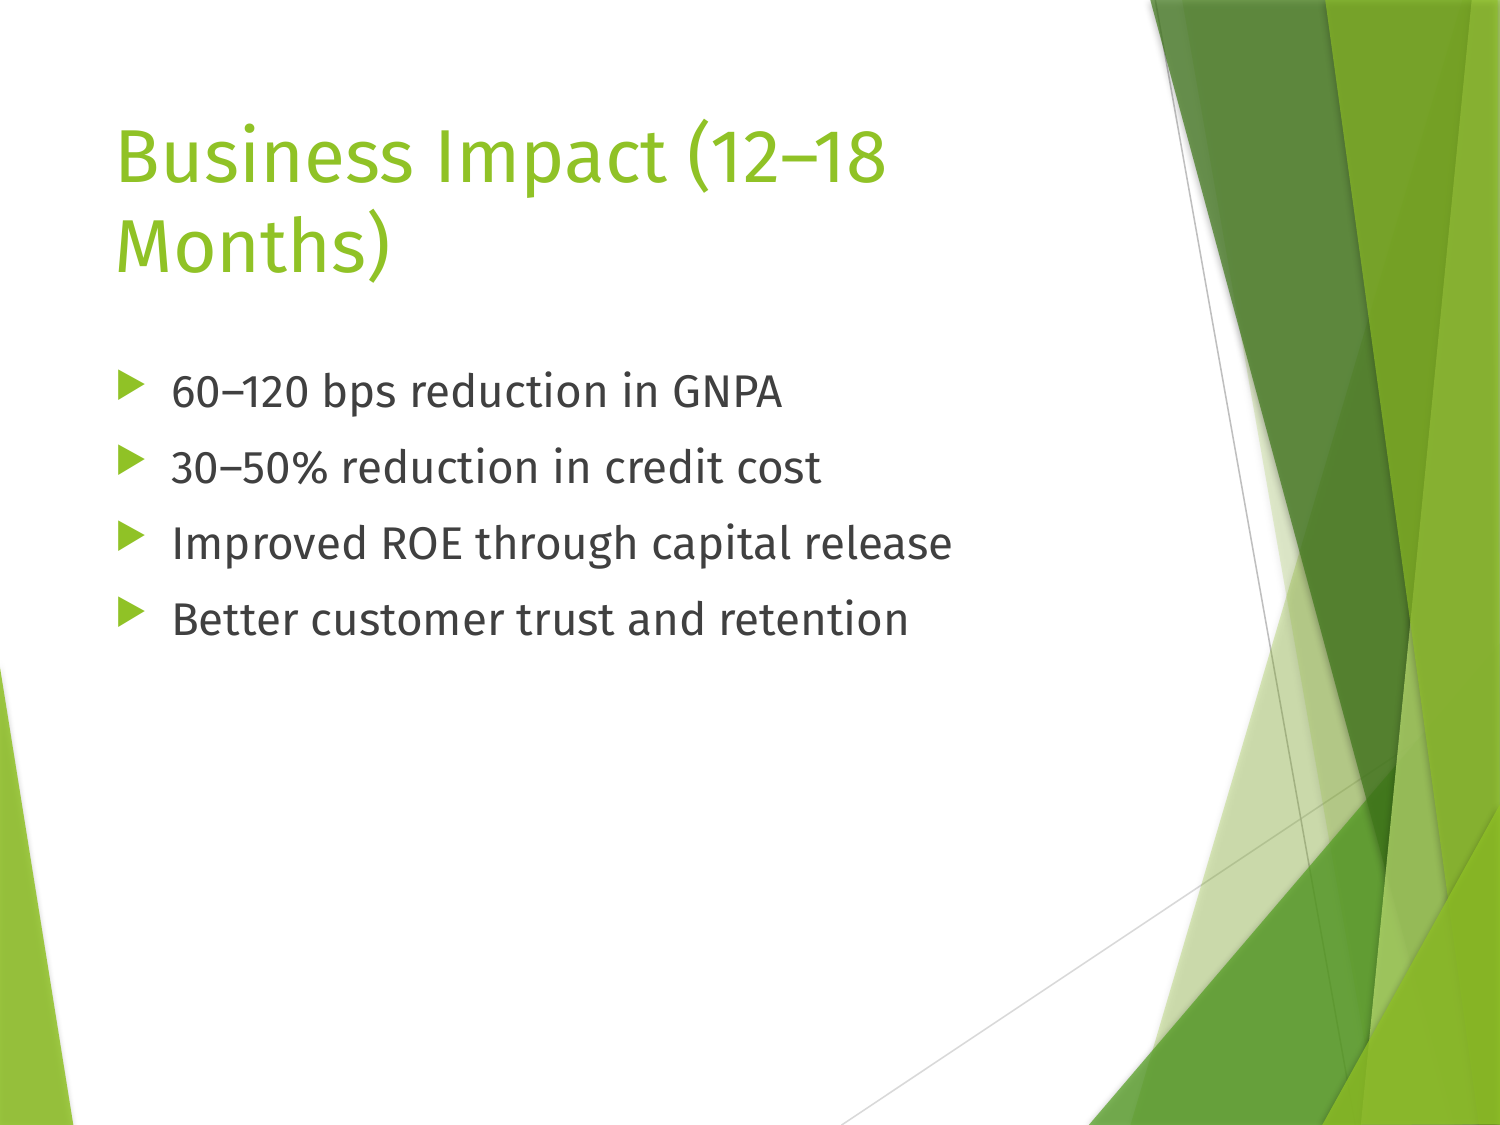

# Business Impact (12–18 Months)
60–120 bps reduction in GNPA
30–50% reduction in credit cost
Improved ROE through capital release
Better customer trust and retention